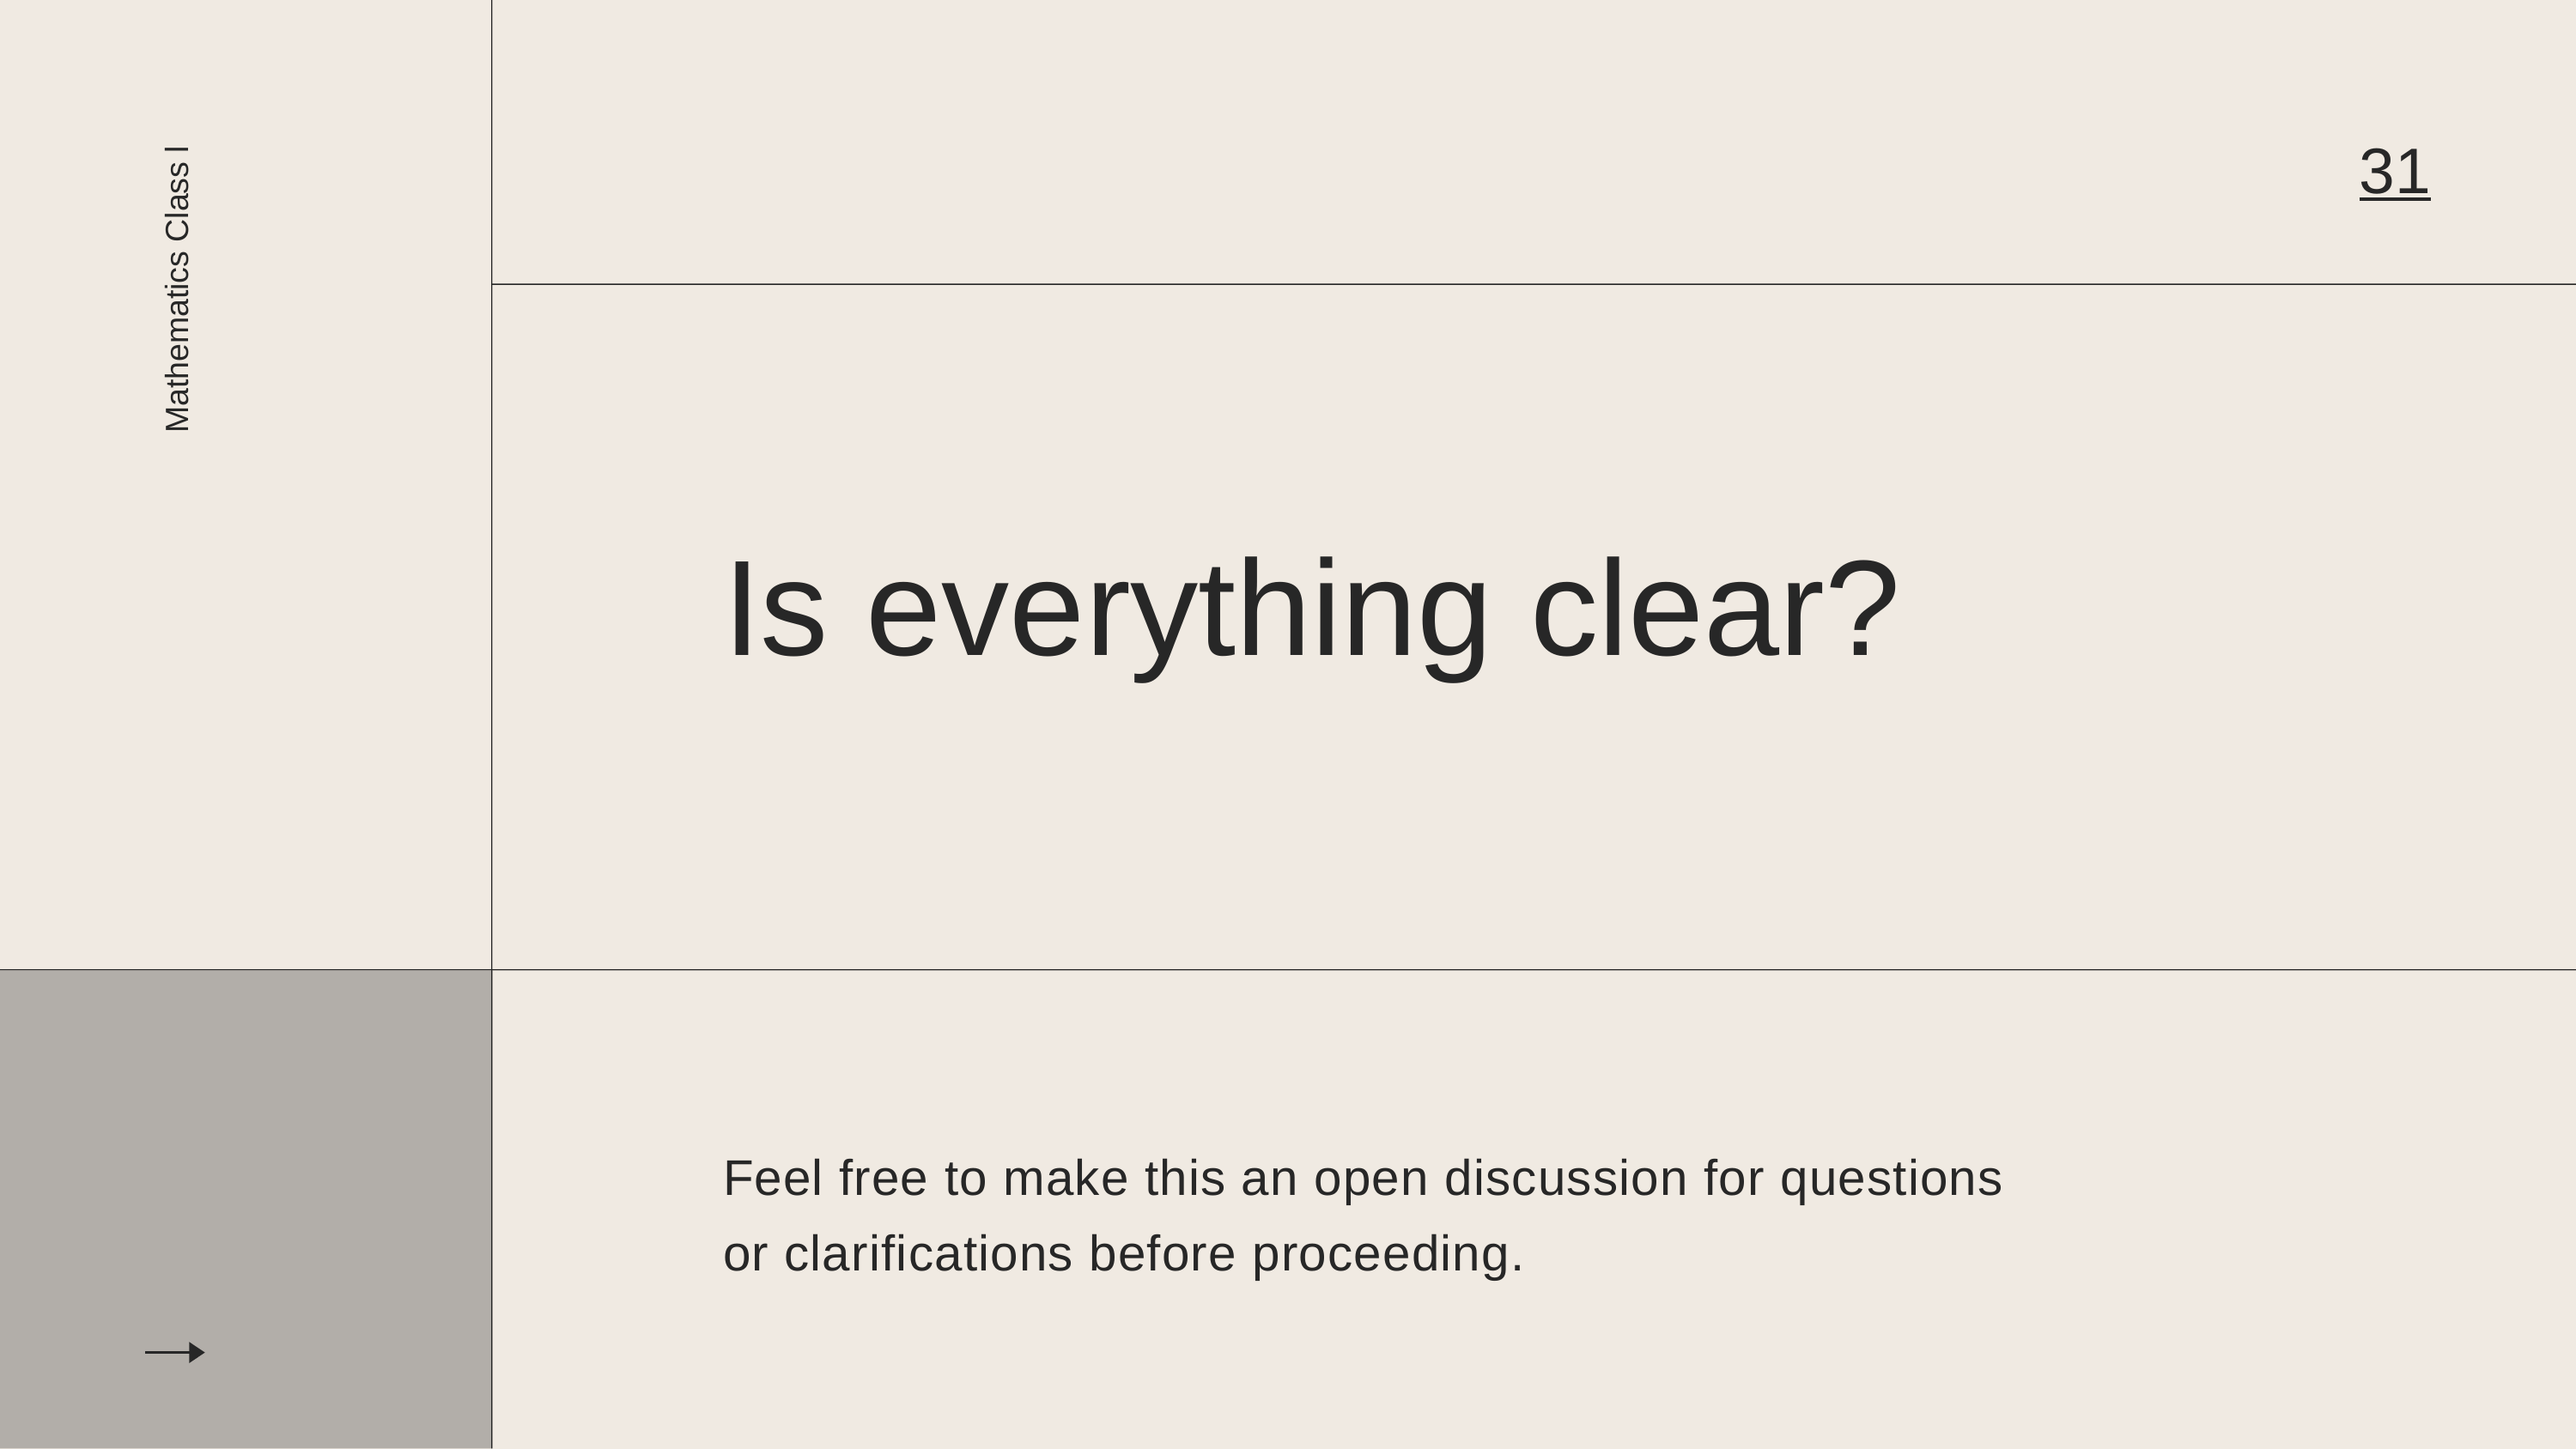

31

Mathematics Class l
Is everything clear?

Feel free to make this an open discussion for questions or clarifications before proceeding.